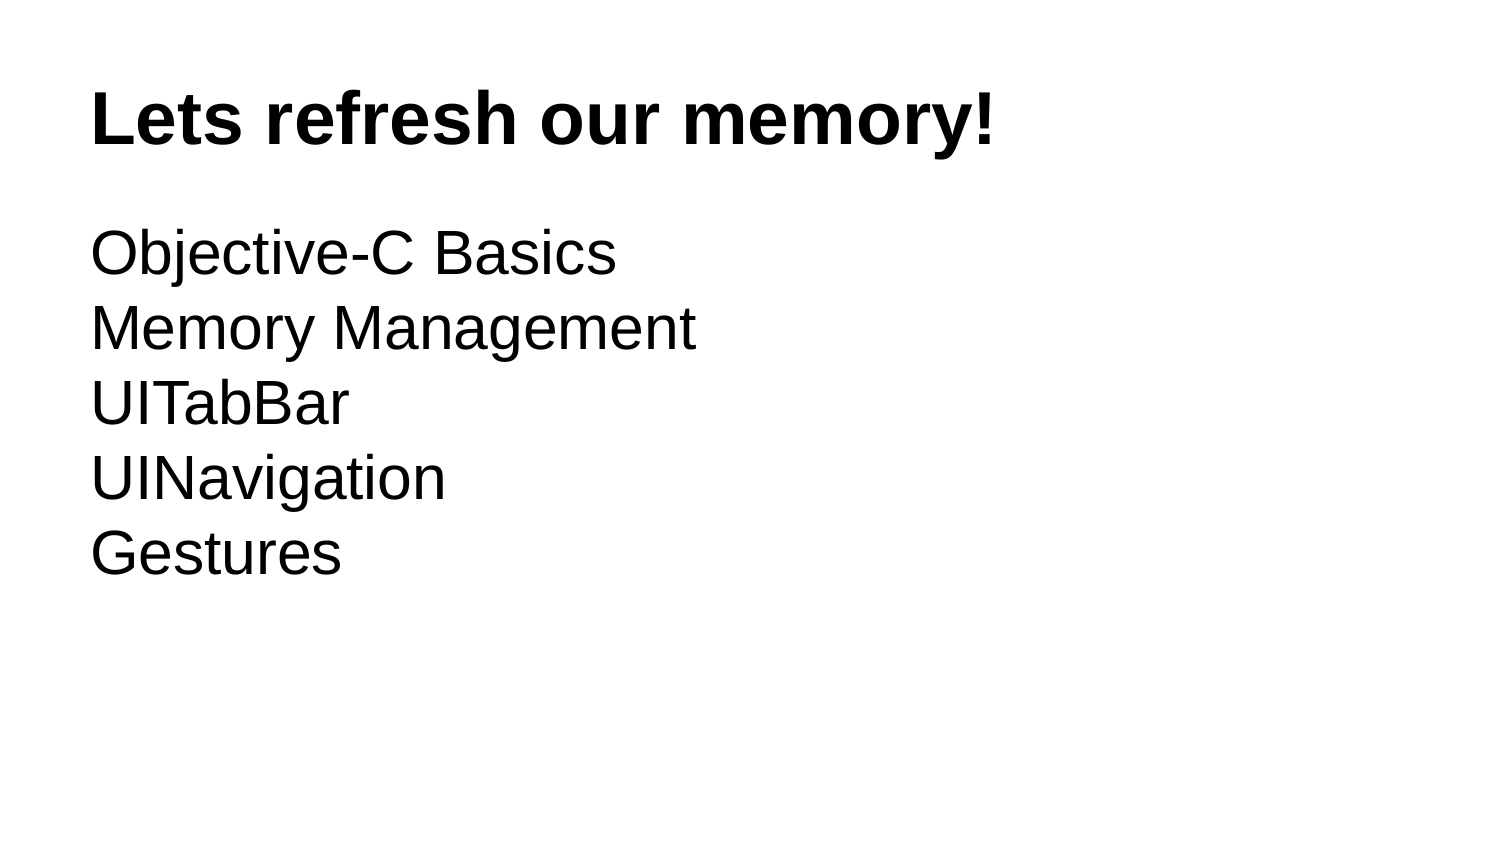

# Lets refresh our memory!
Objective-C Basics
Memory Management
UITabBar
UINavigation
Gestures